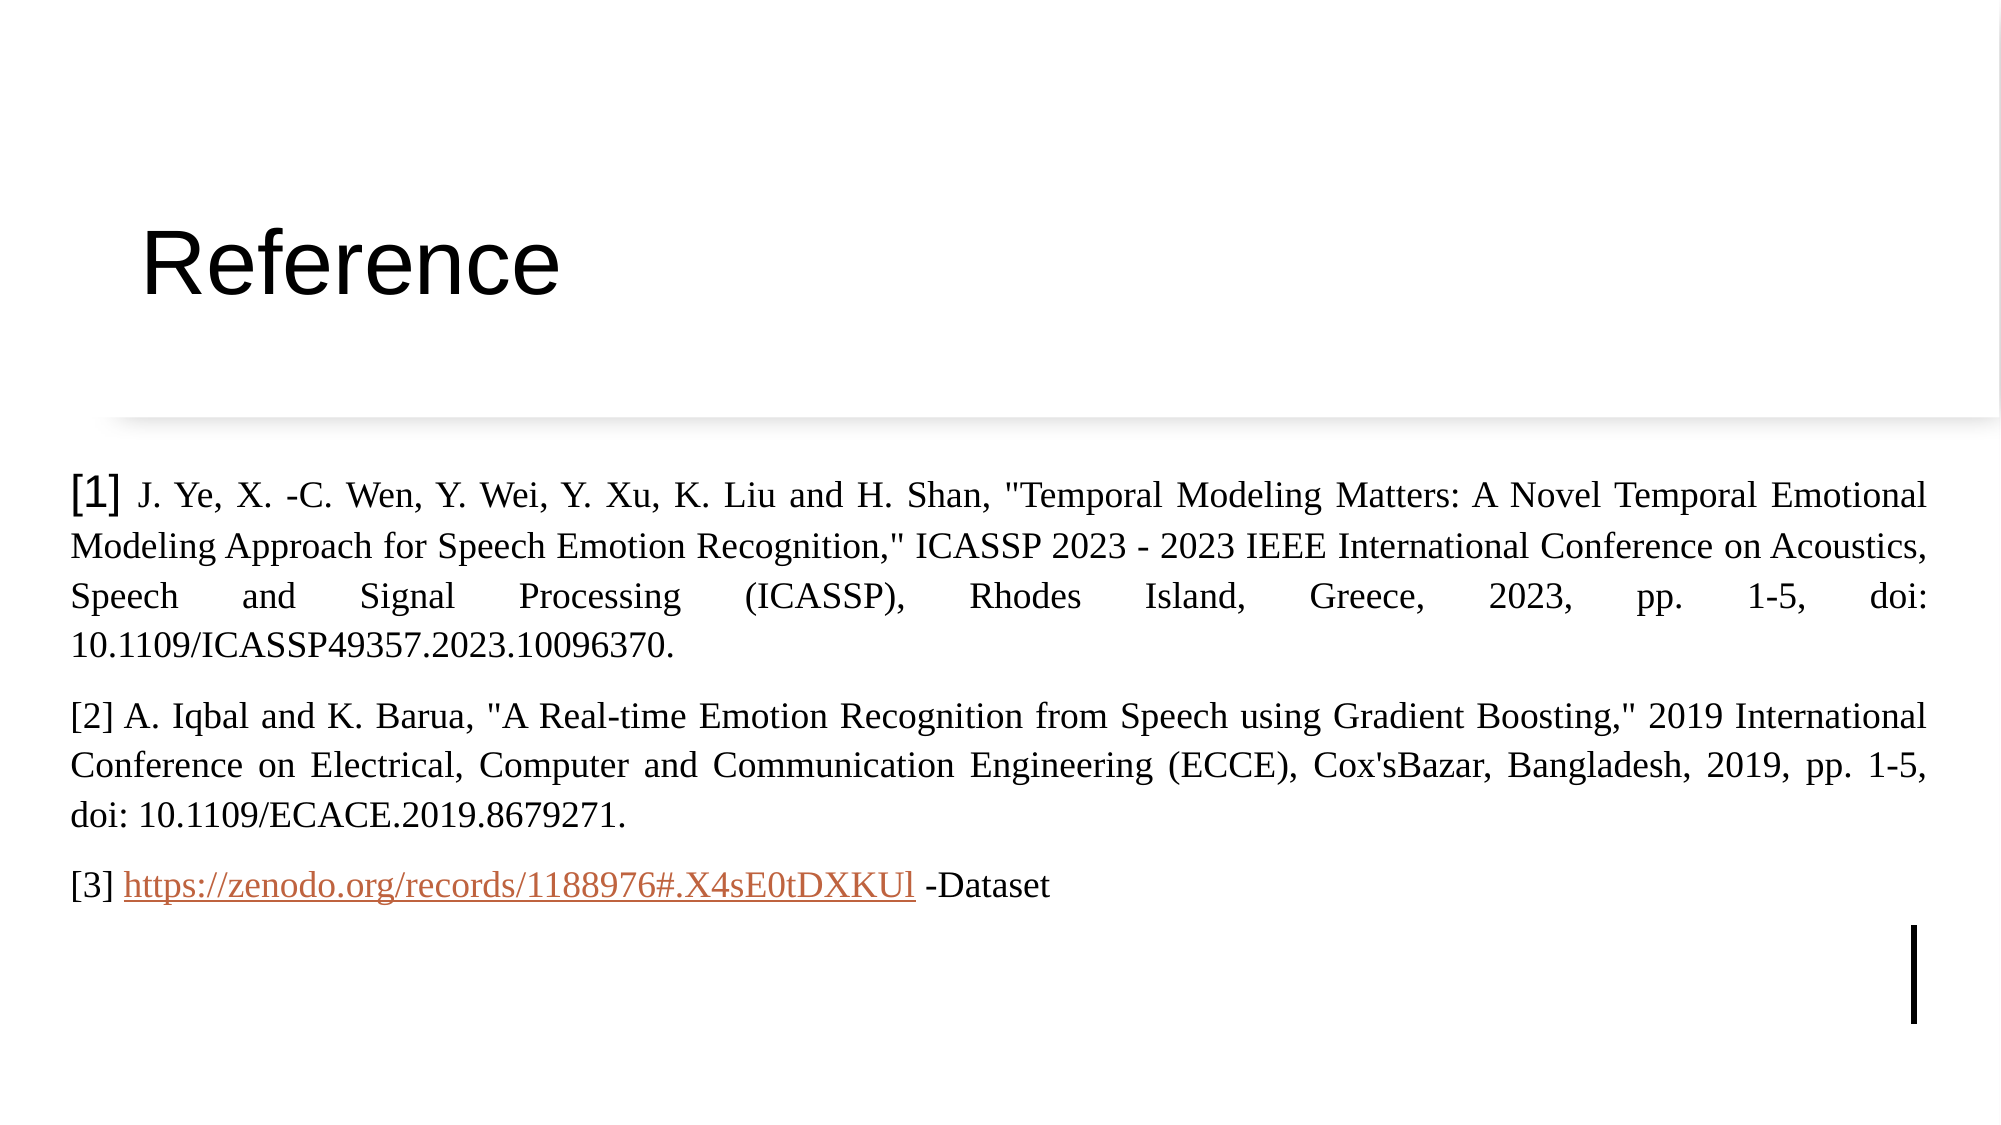

# Reference
[1] J. Ye, X. -C. Wen, Y. Wei, Y. Xu, K. Liu and H. Shan, "Temporal Modeling Matters: A Novel Temporal Emotional Modeling Approach for Speech Emotion Recognition," ICASSP 2023 - 2023 IEEE International Conference on Acoustics, Speech and Signal Processing (ICASSP), Rhodes Island, Greece, 2023, pp. 1-5, doi: 10.1109/ICASSP49357.2023.10096370.
[2] A. Iqbal and K. Barua, "A Real-time Emotion Recognition from Speech using Gradient Boosting," 2019 International Conference on Electrical, Computer and Communication Engineering (ECCE), Cox'sBazar, Bangladesh, 2019, pp. 1-5, doi: 10.1109/ECACE.2019.8679271.
[3] https://zenodo.org/records/1188976#.X4sE0tDXKUl -Dataset